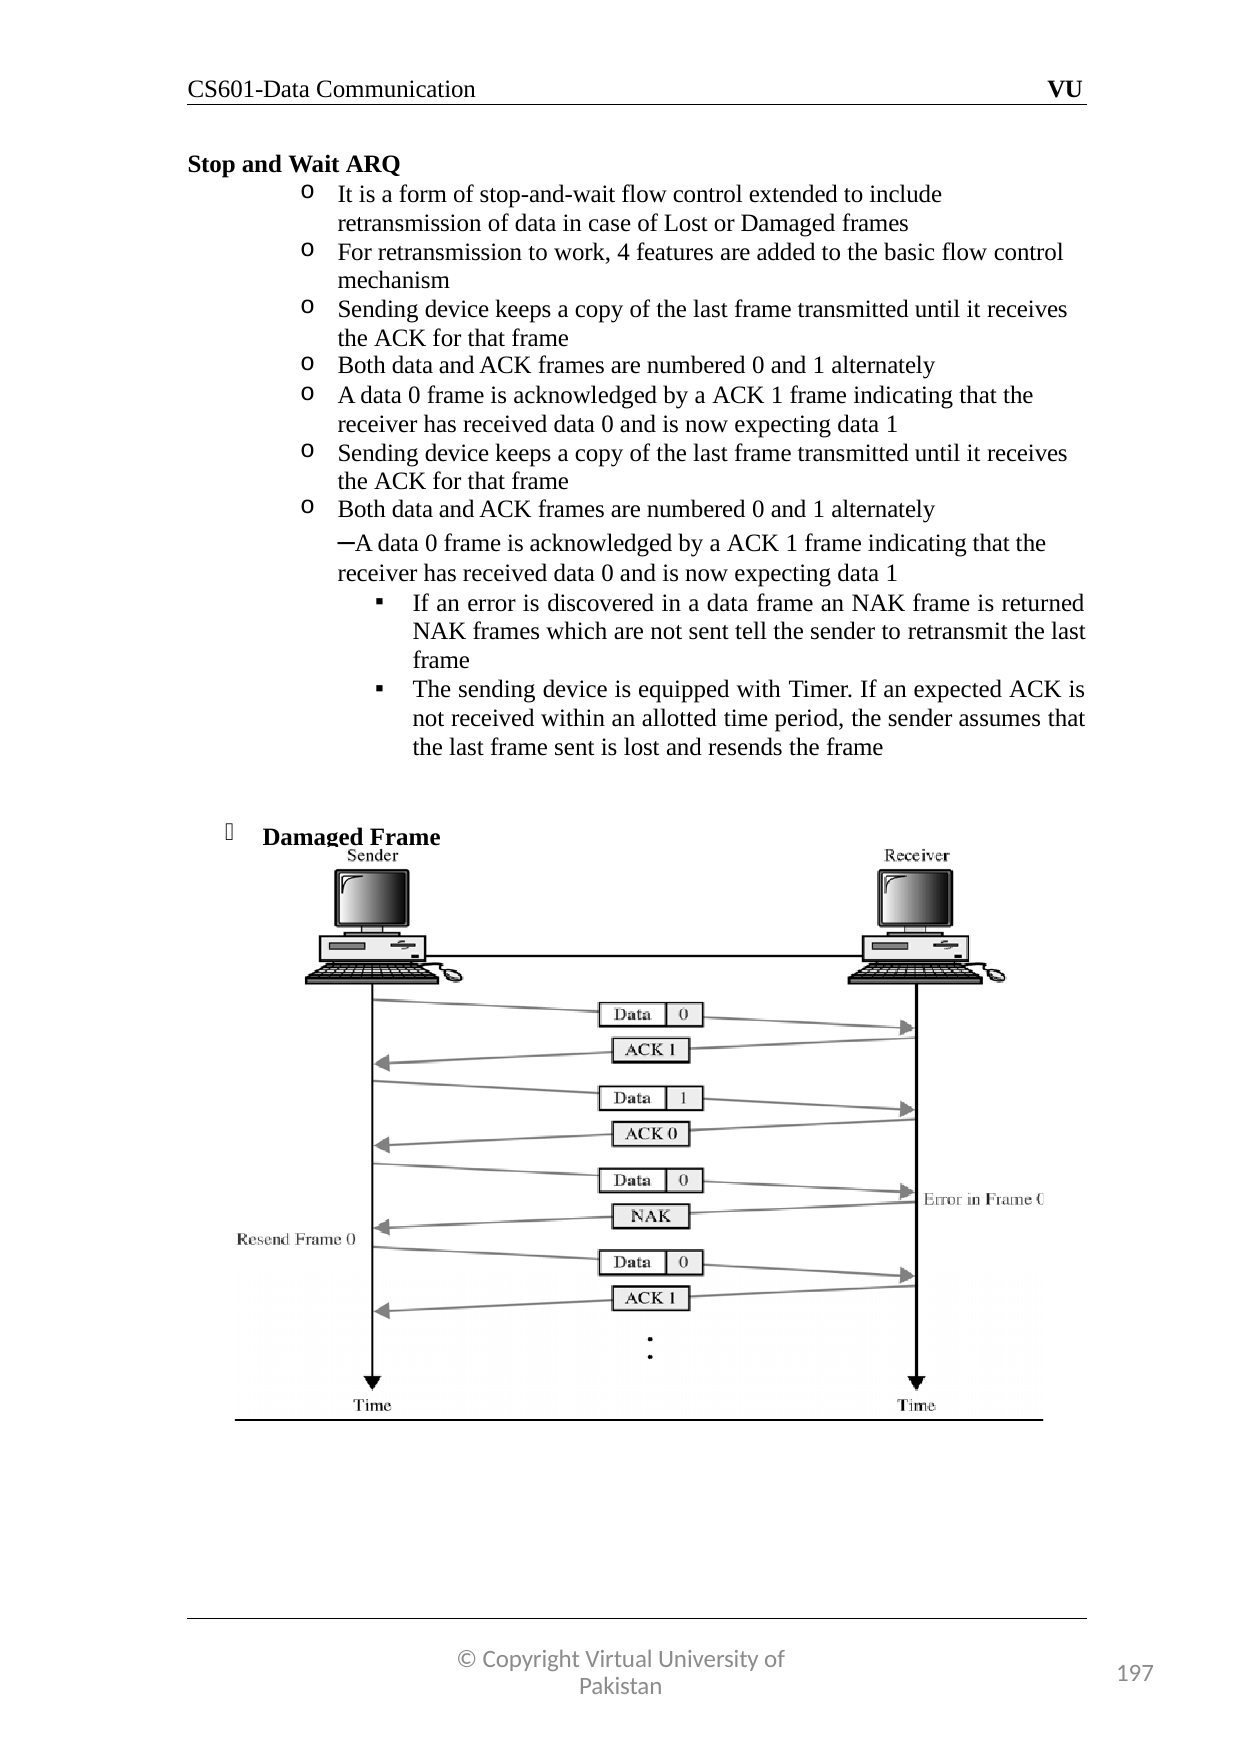

CS601-Data Communication
VU

Stop and Wait ARQ
It is a form of stop-and-wait flow control extended to include  retransmission of data in case of Lost or Damaged frames
For retransmission to work, 4 features are added to the basic flow control  mechanism
Sending device keeps a copy of the last frame transmitted until it receives  the ACK for that frame
Both data and ACK frames are numbered 0 and 1 alternately
A data 0 frame is acknowledged by a ACK 1 frame indicating that the  receiver has received data 0 and is now expecting data 1
Sending device keeps a copy of the last frame transmitted until it receives  the ACK for that frame
Both data and ACK frames are numbered 0 and 1 alternately
–A data 0 frame is acknowledged by a ACK 1 frame indicating that the  receiver has received data 0 and is now expecting data 1
If an error is discovered in a data frame an NAK frame is returned  NAK frames which are not sent tell the sender to retransmit the last  frame
The sending device is equipped with Timer. If an expected ACK is  not received within an allotted time period, the sender assumes that  the last frame sent is lost and resends the frame

Damaged Frame

© Copyright Virtual University of Pakistan
197